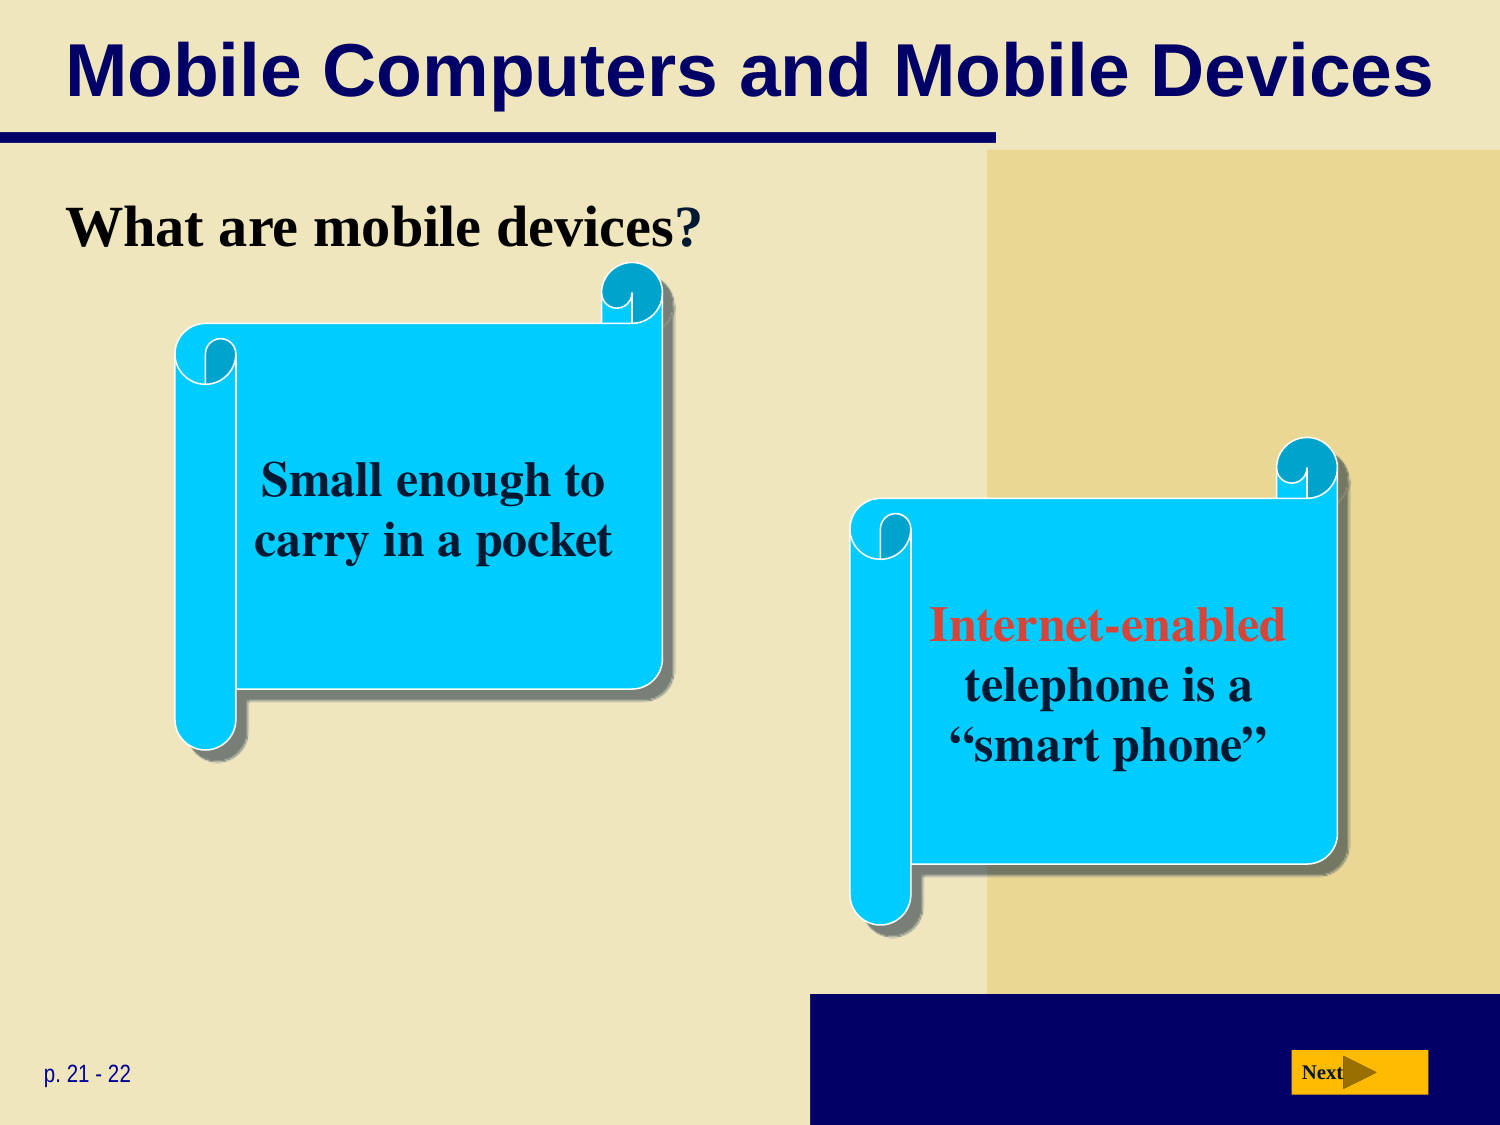

# Mobile Computers and Mobile Devices
What are mobile devices?
Small enough to
carry in a pocket
Internet-enabled
telephone is a
“smart phone”
p. 21 - 22

Next